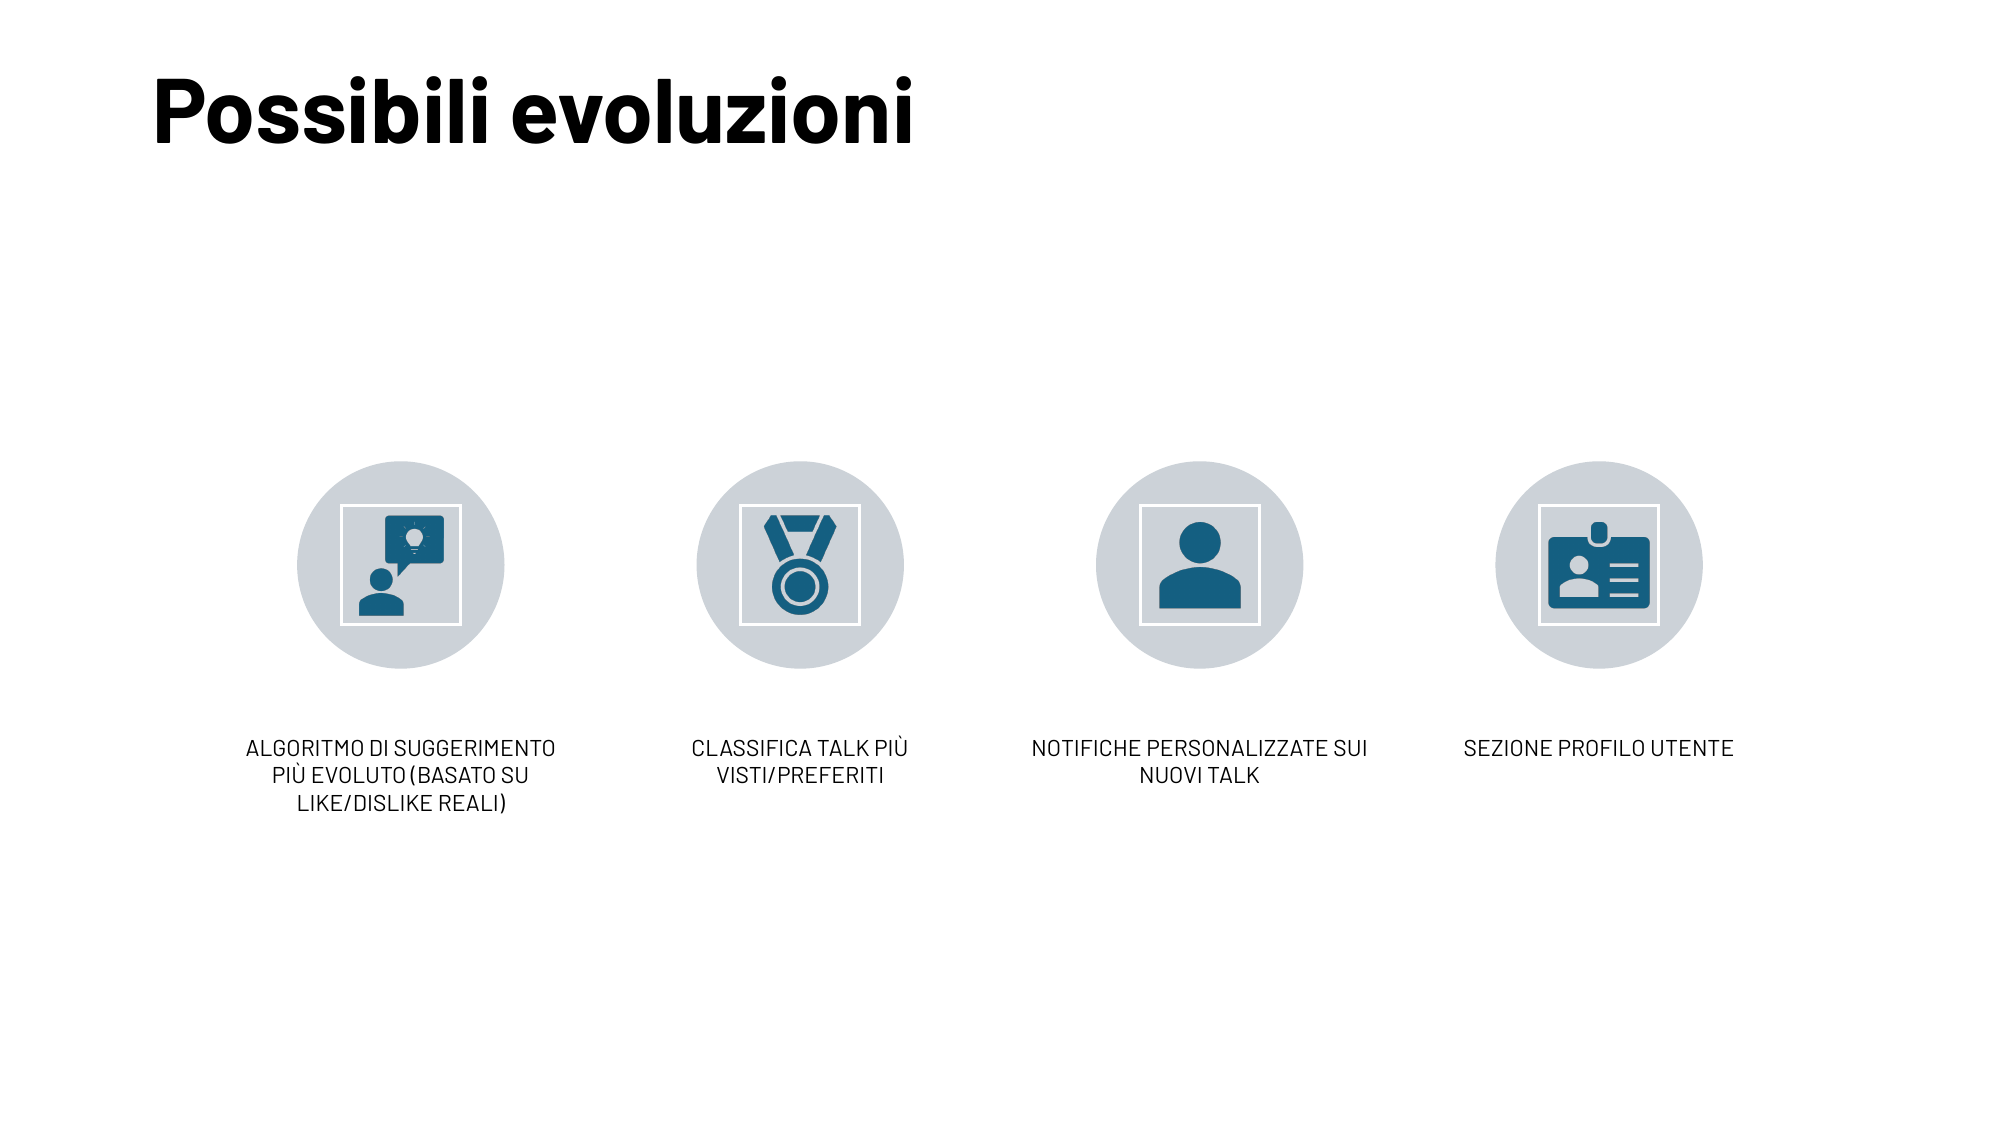

# Possibili evoluzioni
Algoritmo di suggerimento più evoluto (basato su like/dislike reali)
Classifica talk più visti/preferiti
Notifiche personalizzate sui nuovi talk
Sezione profilo utente